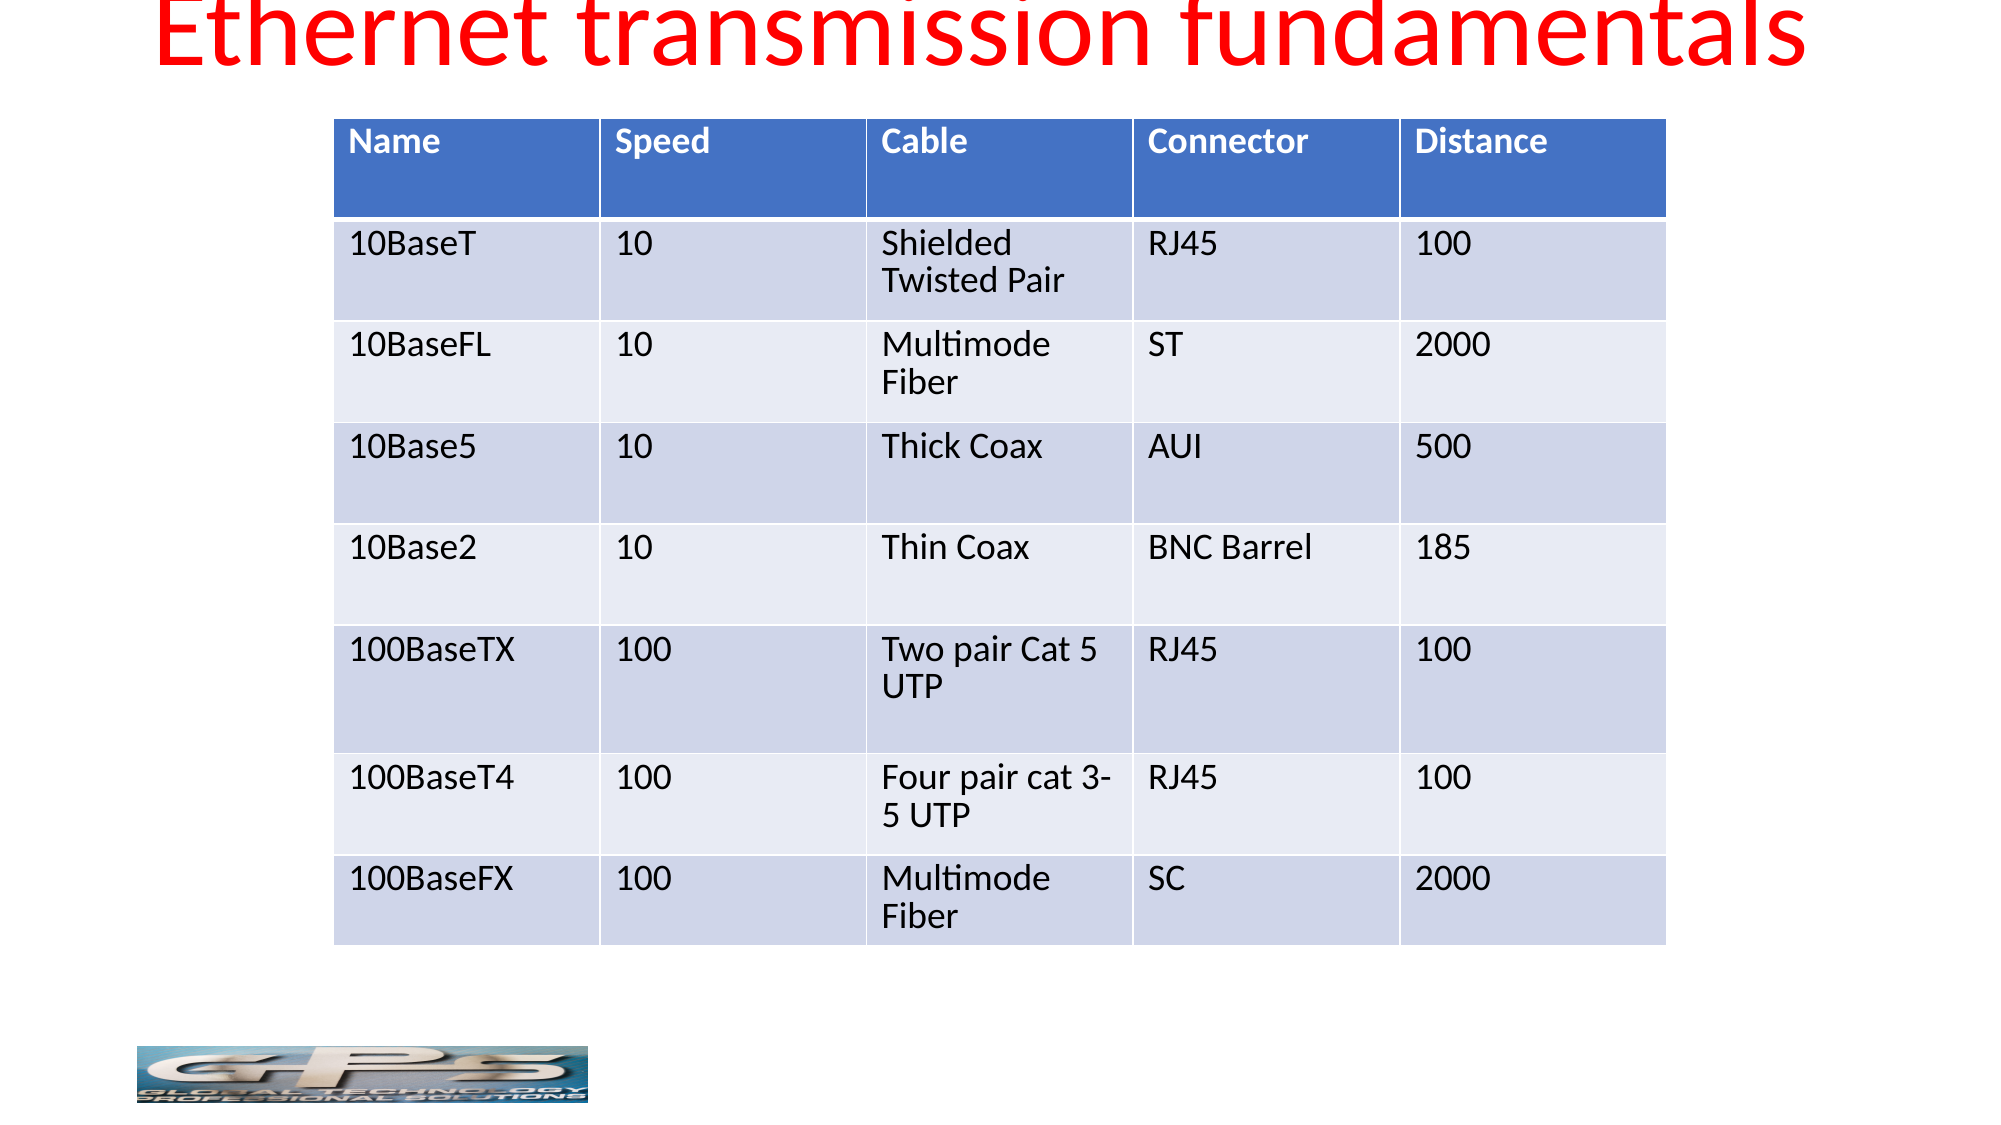

# Ethernet transmission fundamentals

| Name | Speed | Cable | Connector | Distance |
| --- | --- | --- | --- | --- |
| 10BaseT | 10 | Shielded Twisted Pair | RJ45 | 100 |
| 10BaseFL | 10 | Multimode Fiber | ST | 2000 |
| 10Base5 | 10 | Thick Coax | AUI | 500 |
| 10Base2 | 10 | Thin Coax | BNC Barrel | 185 |
| 100BaseTX | 100 | Two pair Cat 5 UTP | RJ45 | 100 |
| 100BaseT4 | 100 | Four pair cat 3-5 UTP | RJ45 | 100 |
| 100BaseFX | 100 | Multimode Fiber | SC | 2000 |